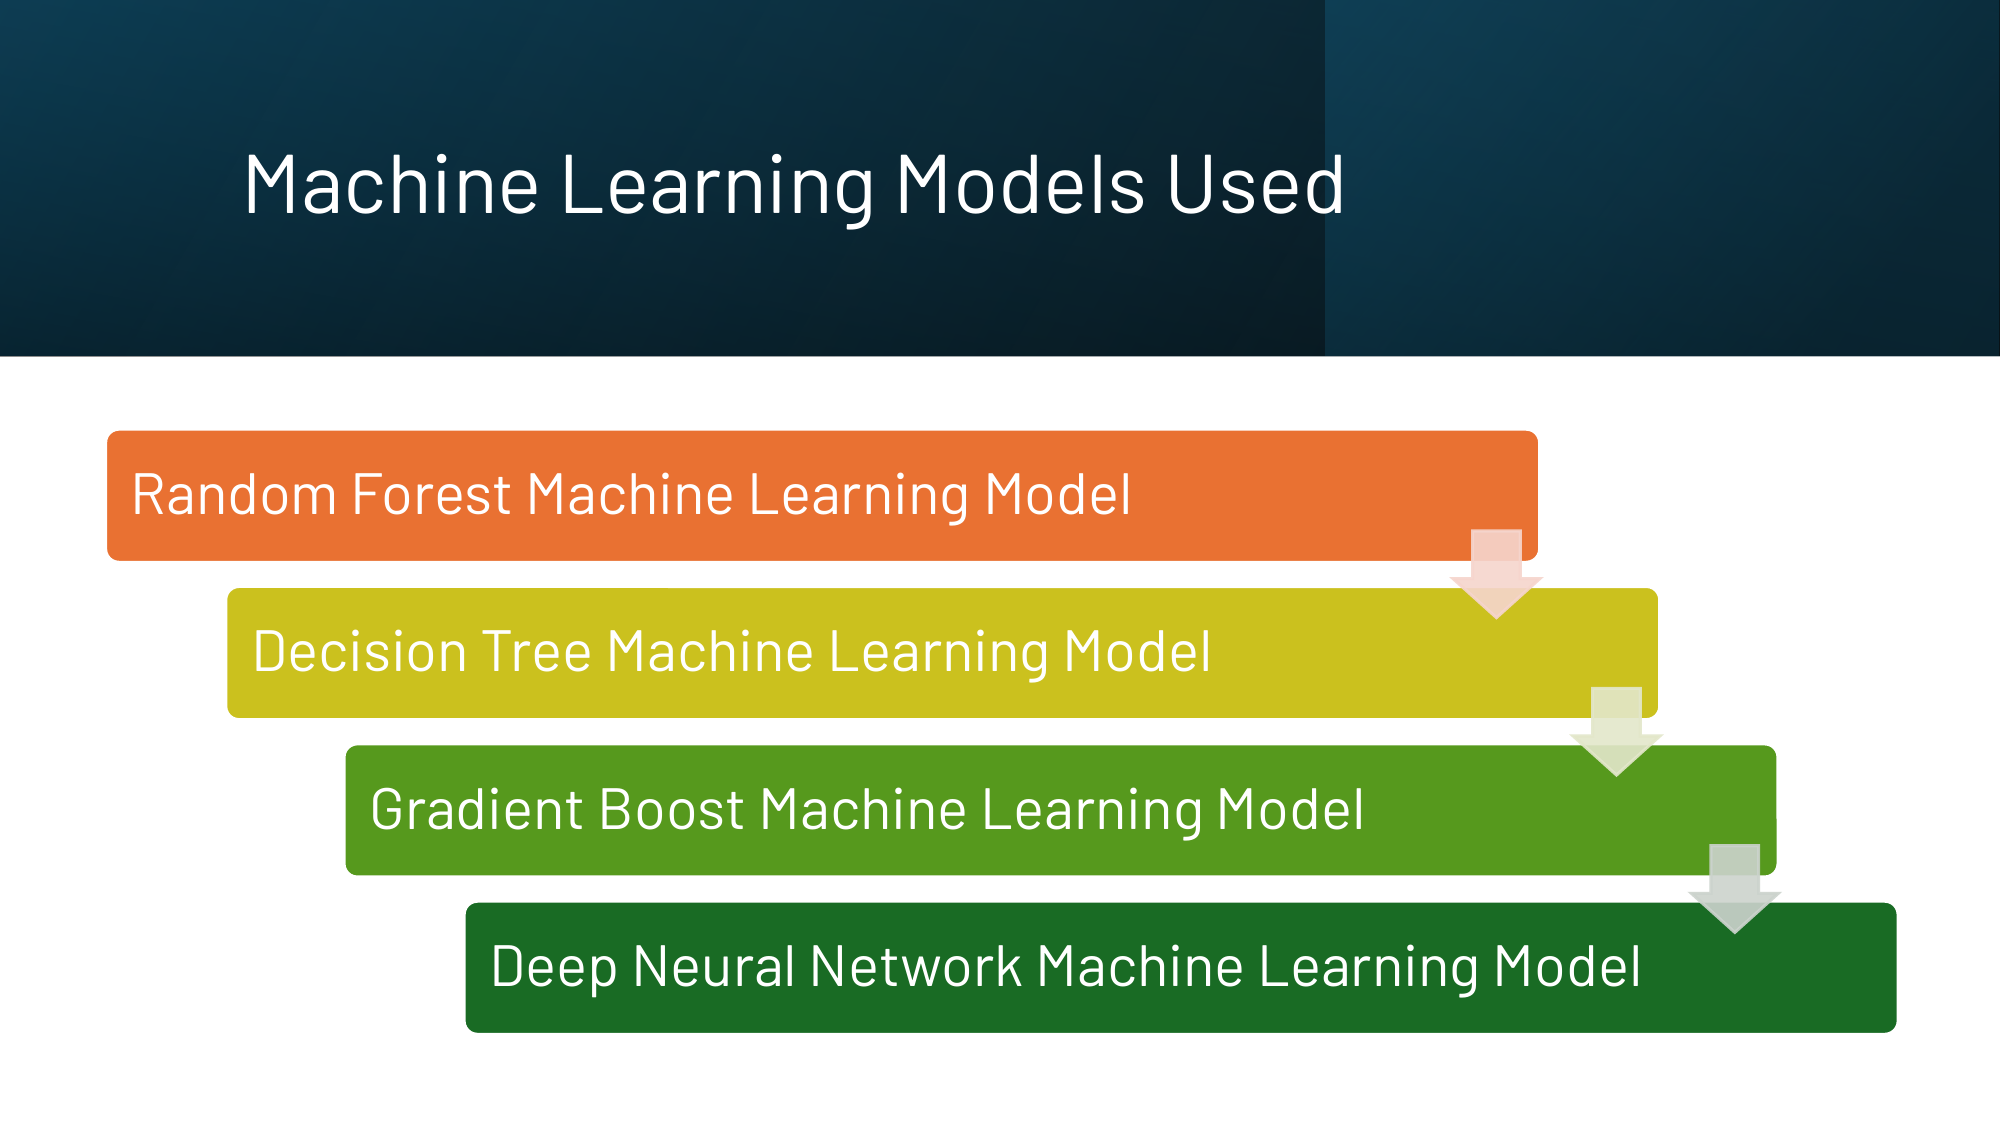

# Machine Learning Models Used
Random Forest Machine Learning Model
Decision Tree Machine Learning Model
Gradient Boost Machine Learning Model
Deep Neural Network Machine Learning Model